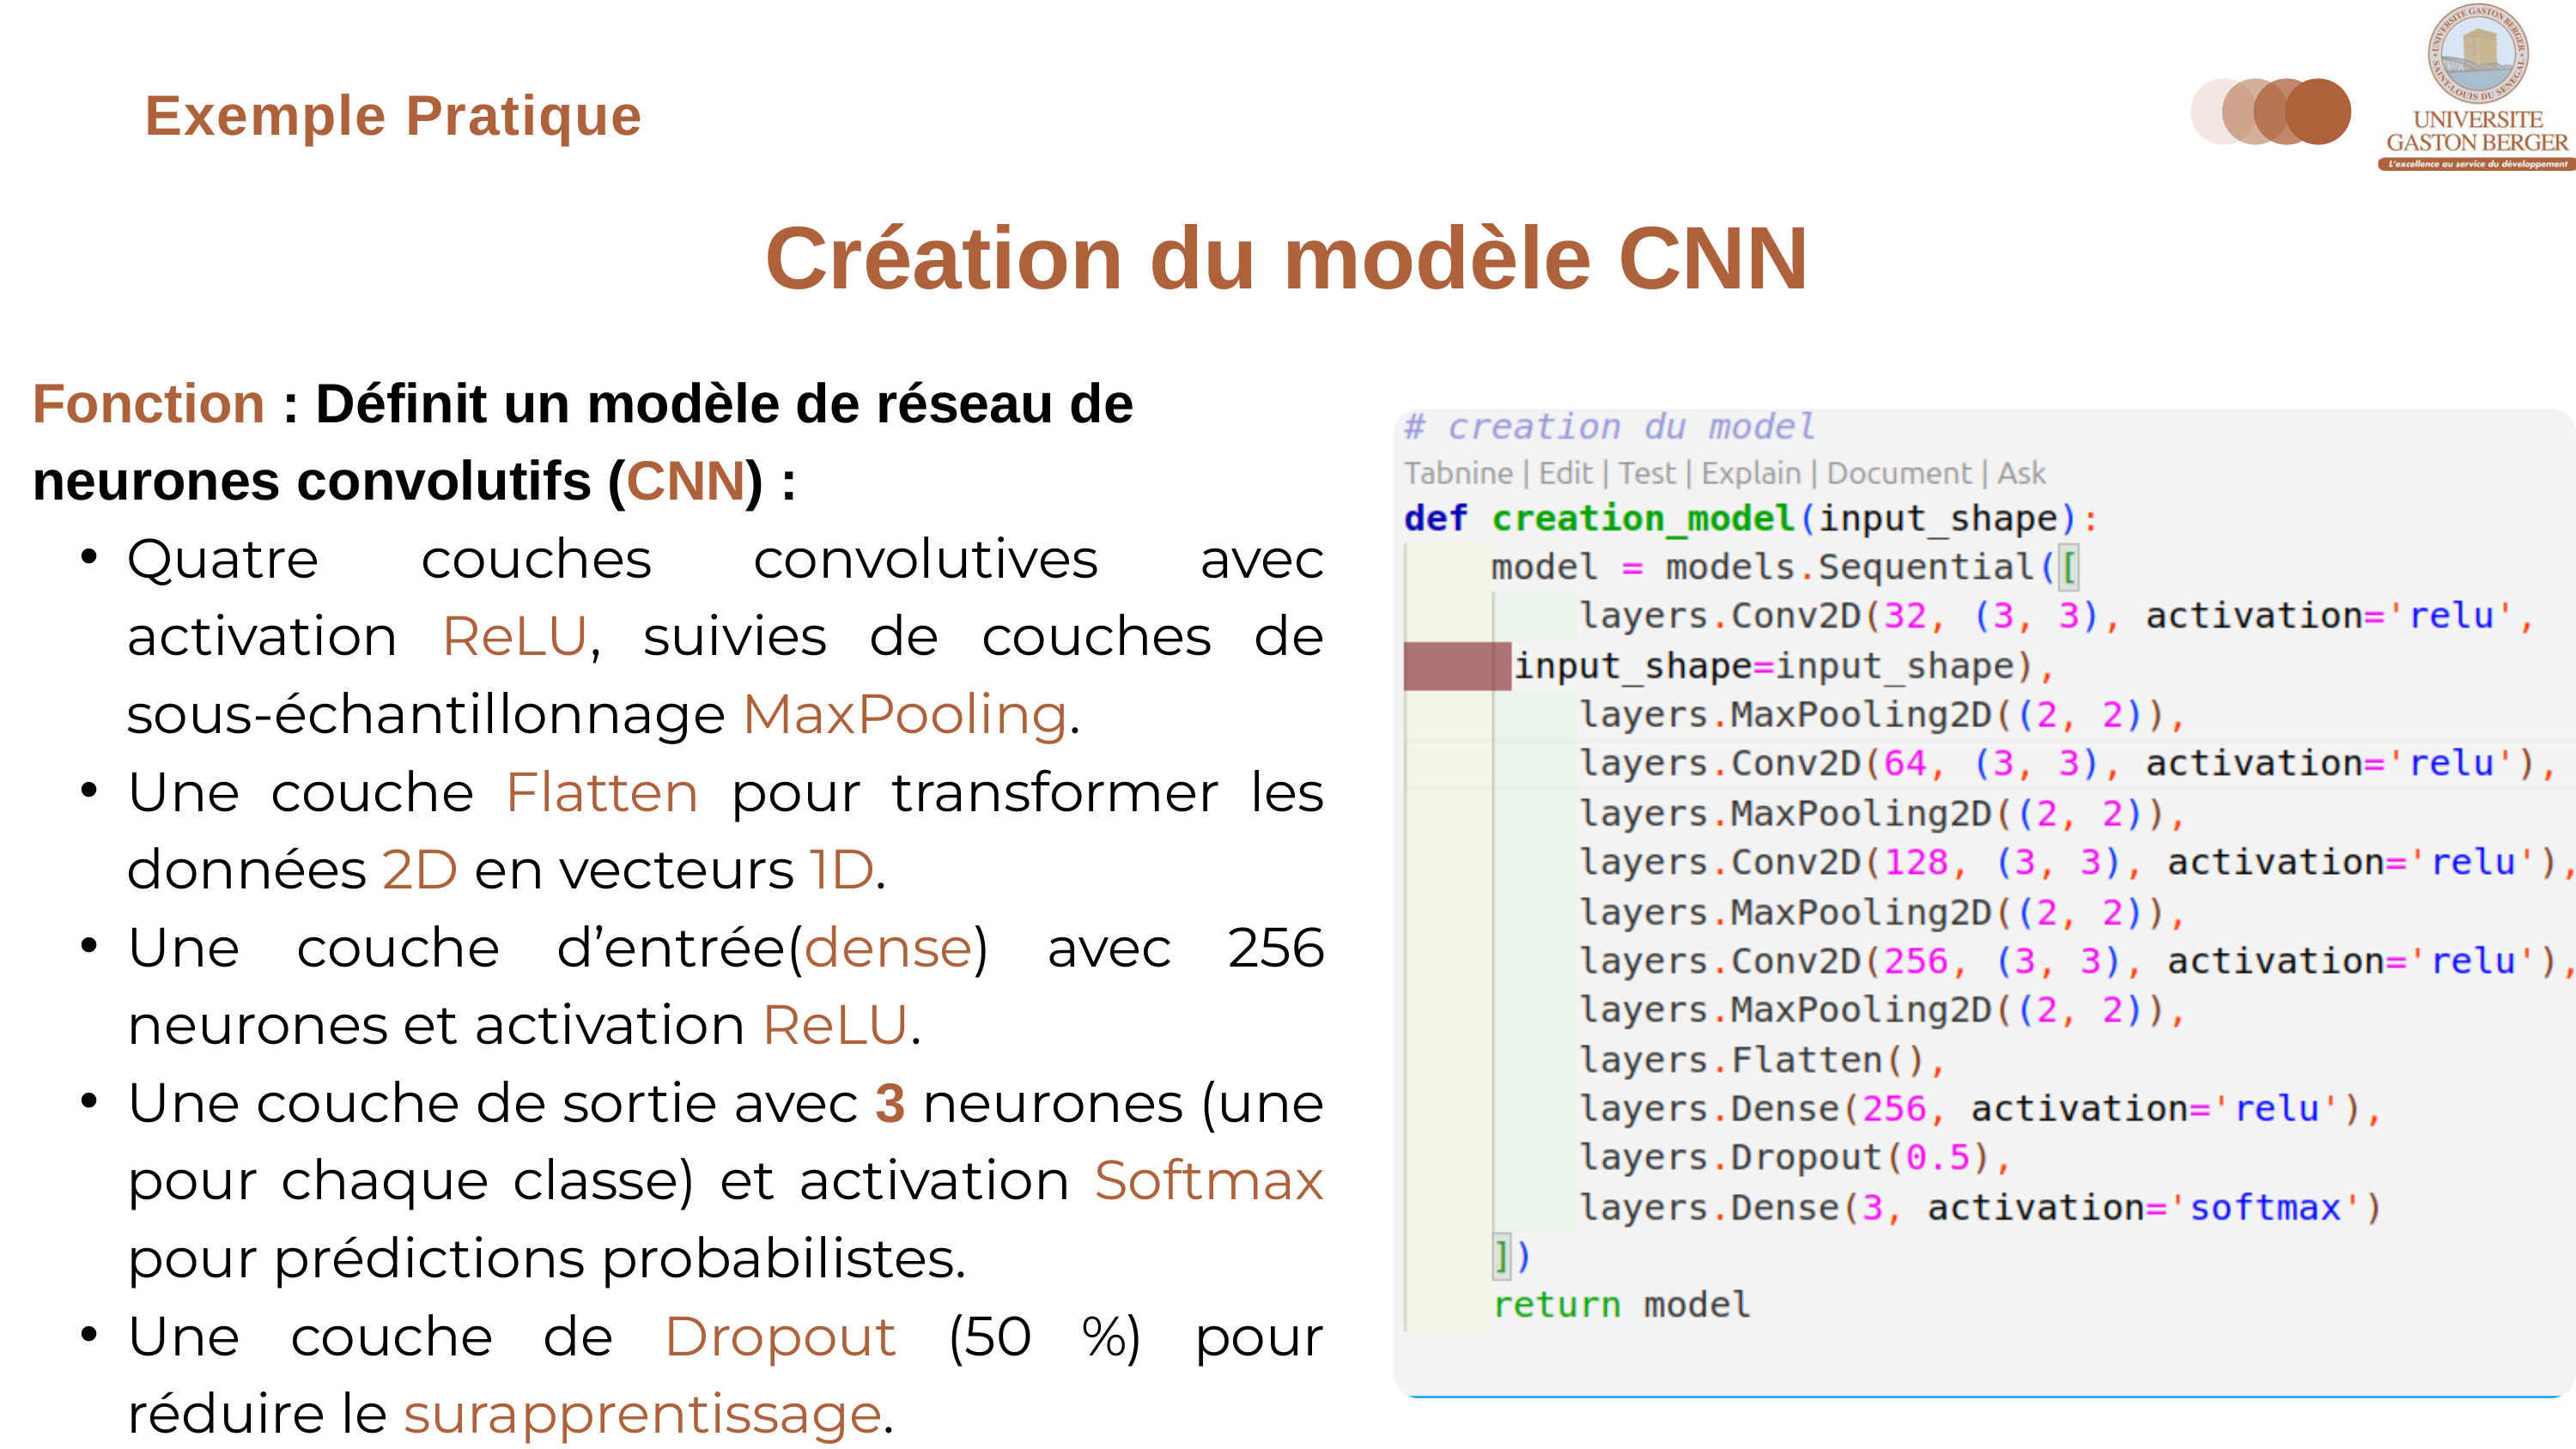

Exemple Pratique

Création du modèle CNN
Fonction : Définit un modèle de réseau de neurones convolutifs (CNN) :
Quatre couches convolutives avec activation ReLU, suivies de couches de sous-échantillonnage MaxPooling.
Une couche Flatten pour transformer les données 2D en vecteurs 1D.
Une couche d’entrée(dense) avec 256 neurones et activation ReLU.
Une couche de sortie avec 3 neurones (une pour chaque classe) et activation Softmax pour prédictions probabilistes.
Une couche de Dropout (50 %) pour réduire le surapprentissage.